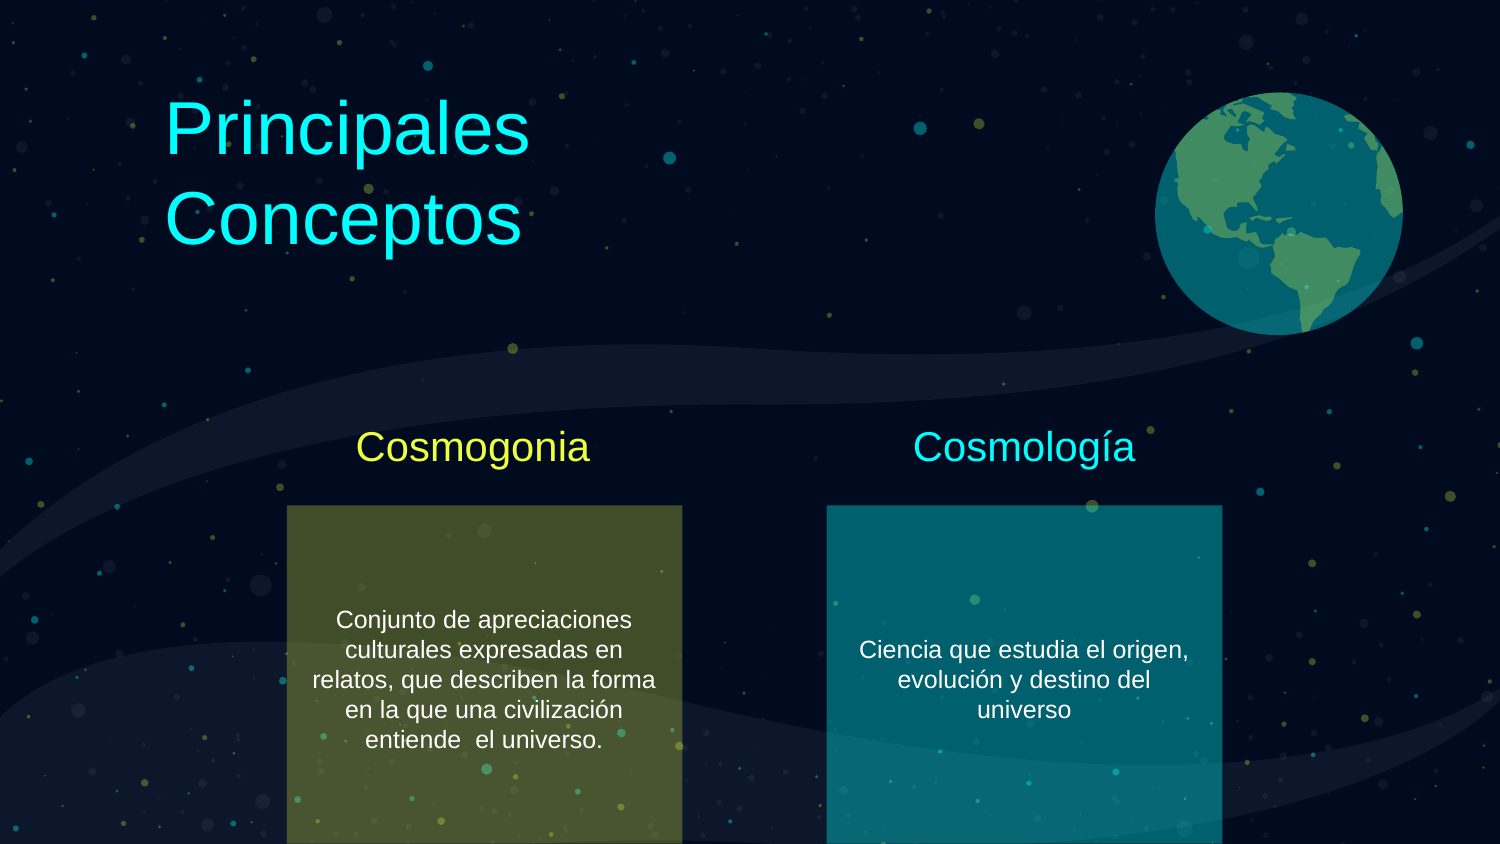

# Principales
Conceptos

Cosmogonia
Cosmología

Conjunto de apreciaciones culturales expresadas en relatos, que describen la forma en la que una civilización entiende  el universo.
Ciencia que estudia el origen, evolución y destino del universo